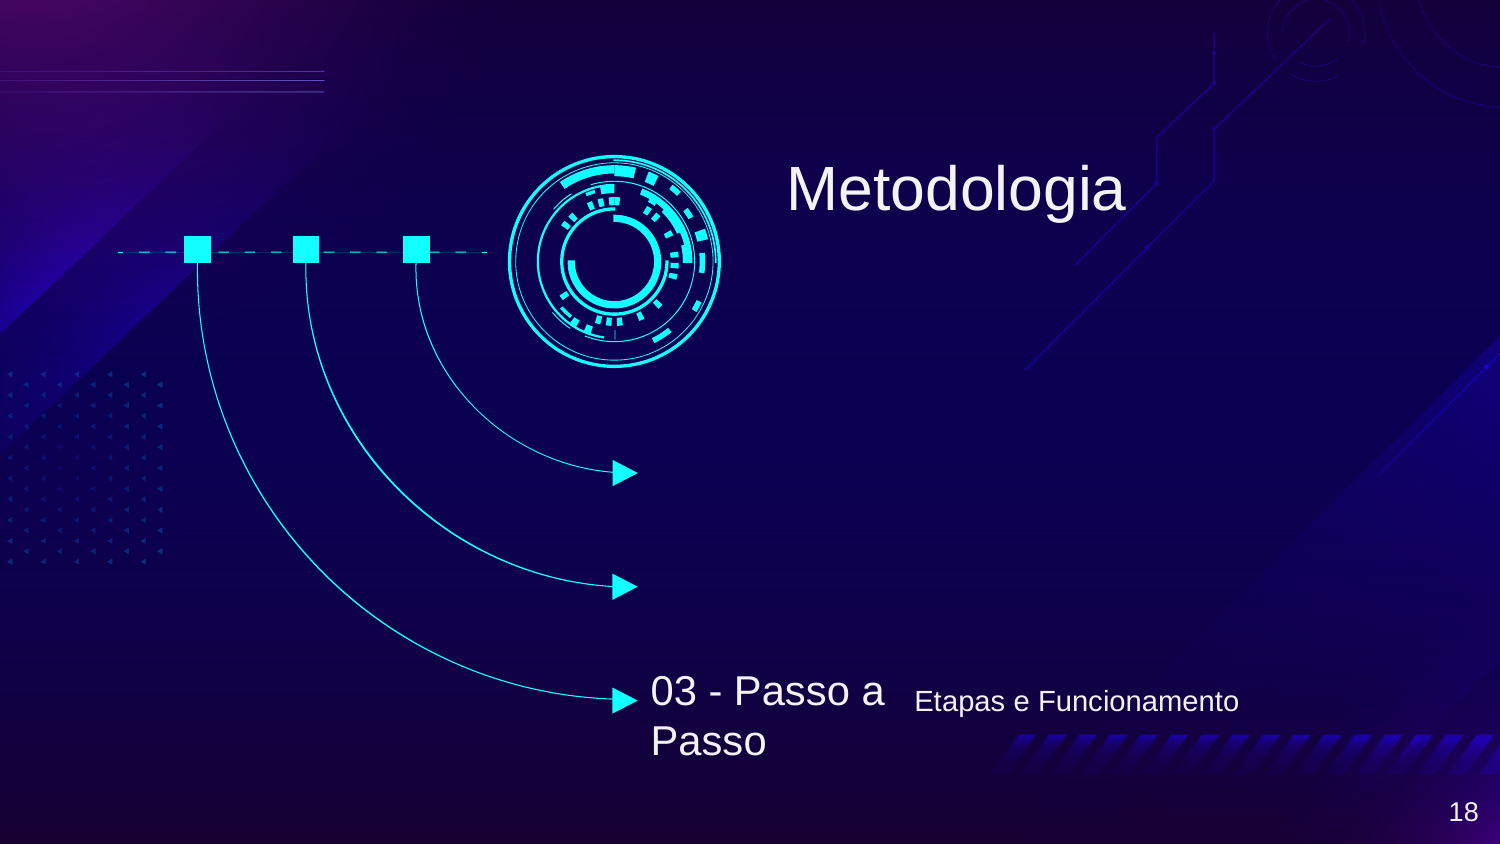

Metodologia

03 - Passo a Passo
Etapas e Funcionamento
18